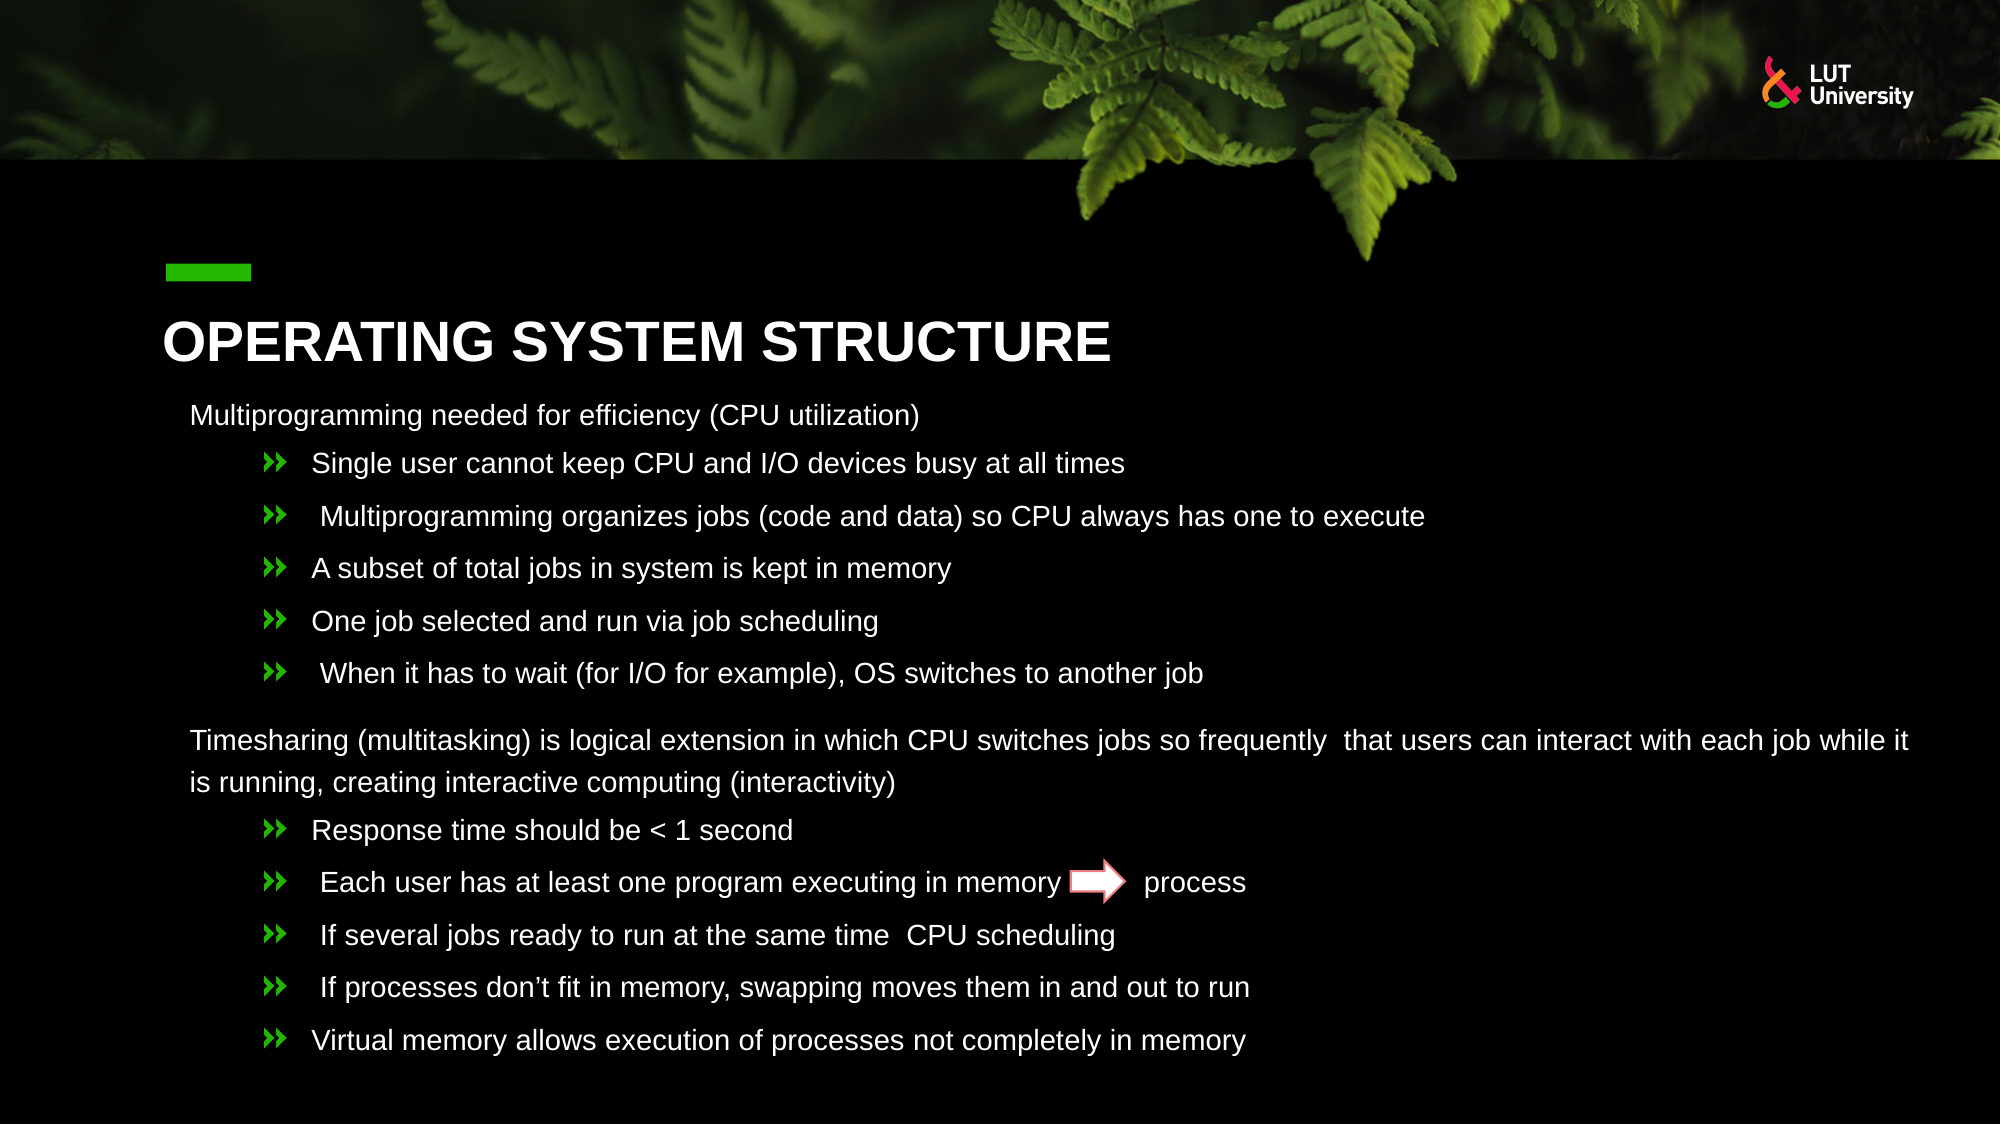

# Operating System Structure
Multiprogramming needed for efficiency (CPU utilization)
Single user cannot keep CPU and I/O devices busy at all times
 Multiprogramming organizes jobs (code and data) so CPU always has one to execute
A subset of total jobs in system is kept in memory
One job selected and run via job scheduling
 When it has to wait (for I/O for example), OS switches to another job
Timesharing (multitasking) is logical extension in which CPU switches jobs so frequently  that users can interact with each job while it is running, creating interactive computing (interactivity)
Response time should be < 1 second
 Each user has at least one program executing in memory          process
 If several jobs ready to run at the same time  CPU scheduling
 If processes don’t fit in memory, swapping moves them in and out to run
Virtual memory allows execution of processes not completely in memory